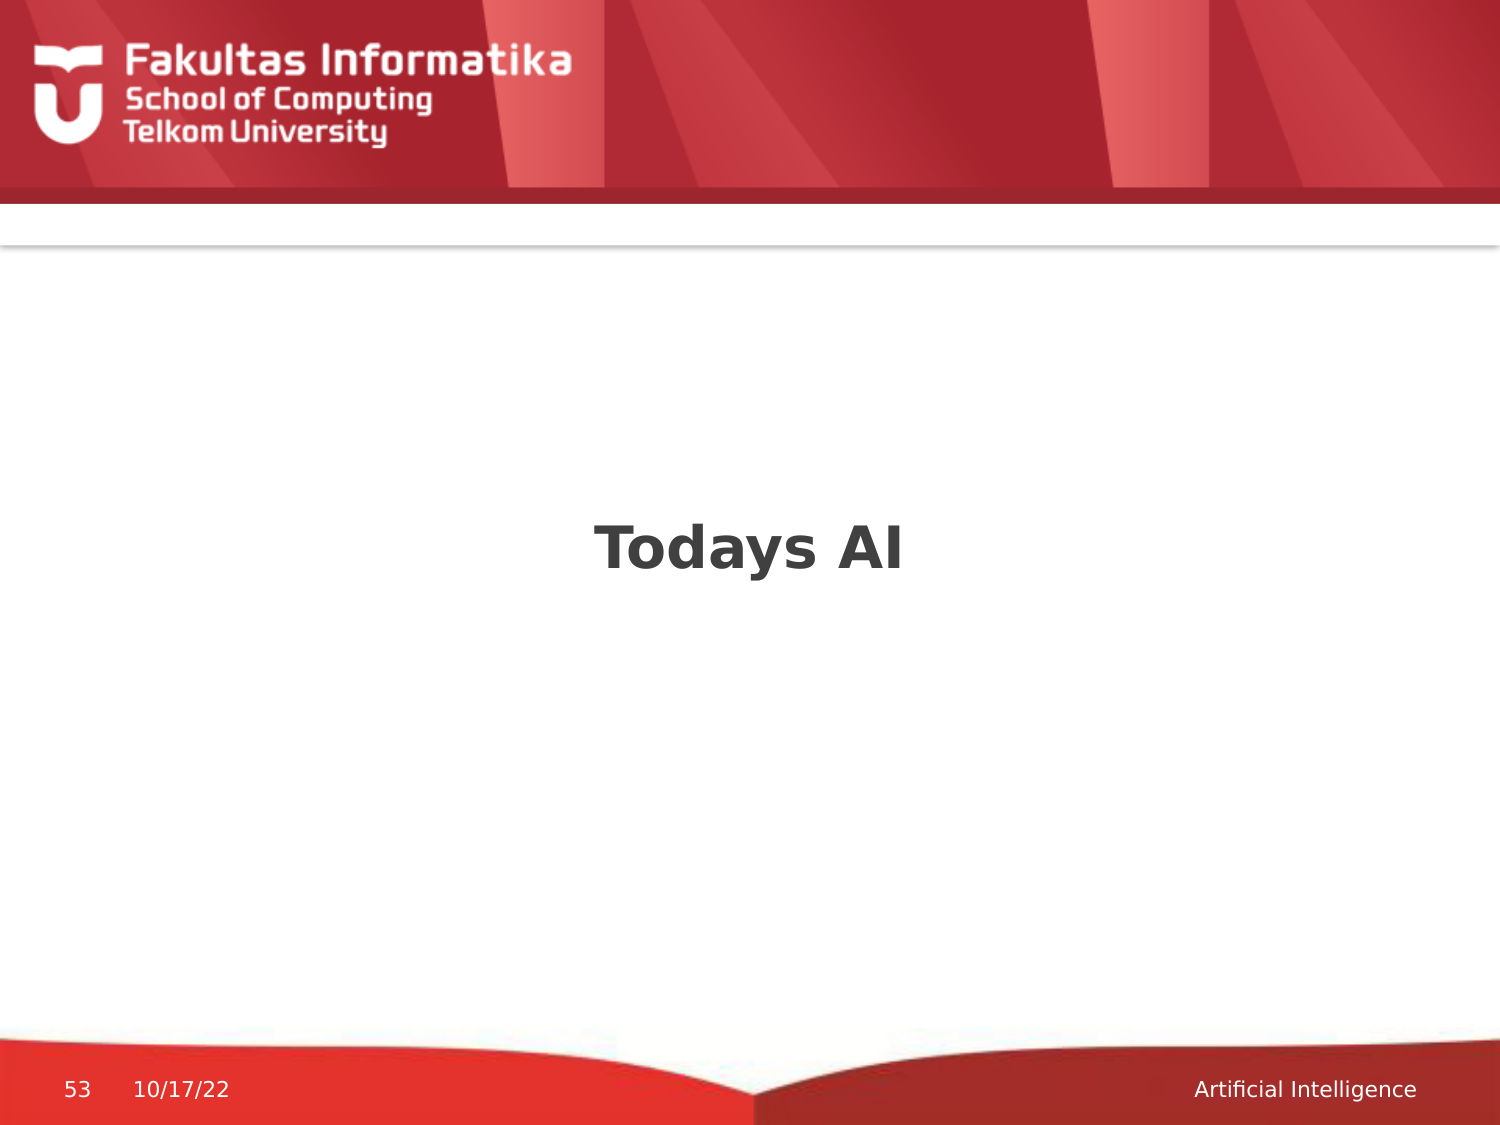

# Todays AI
Artificial Intelligence
53
10/17/22